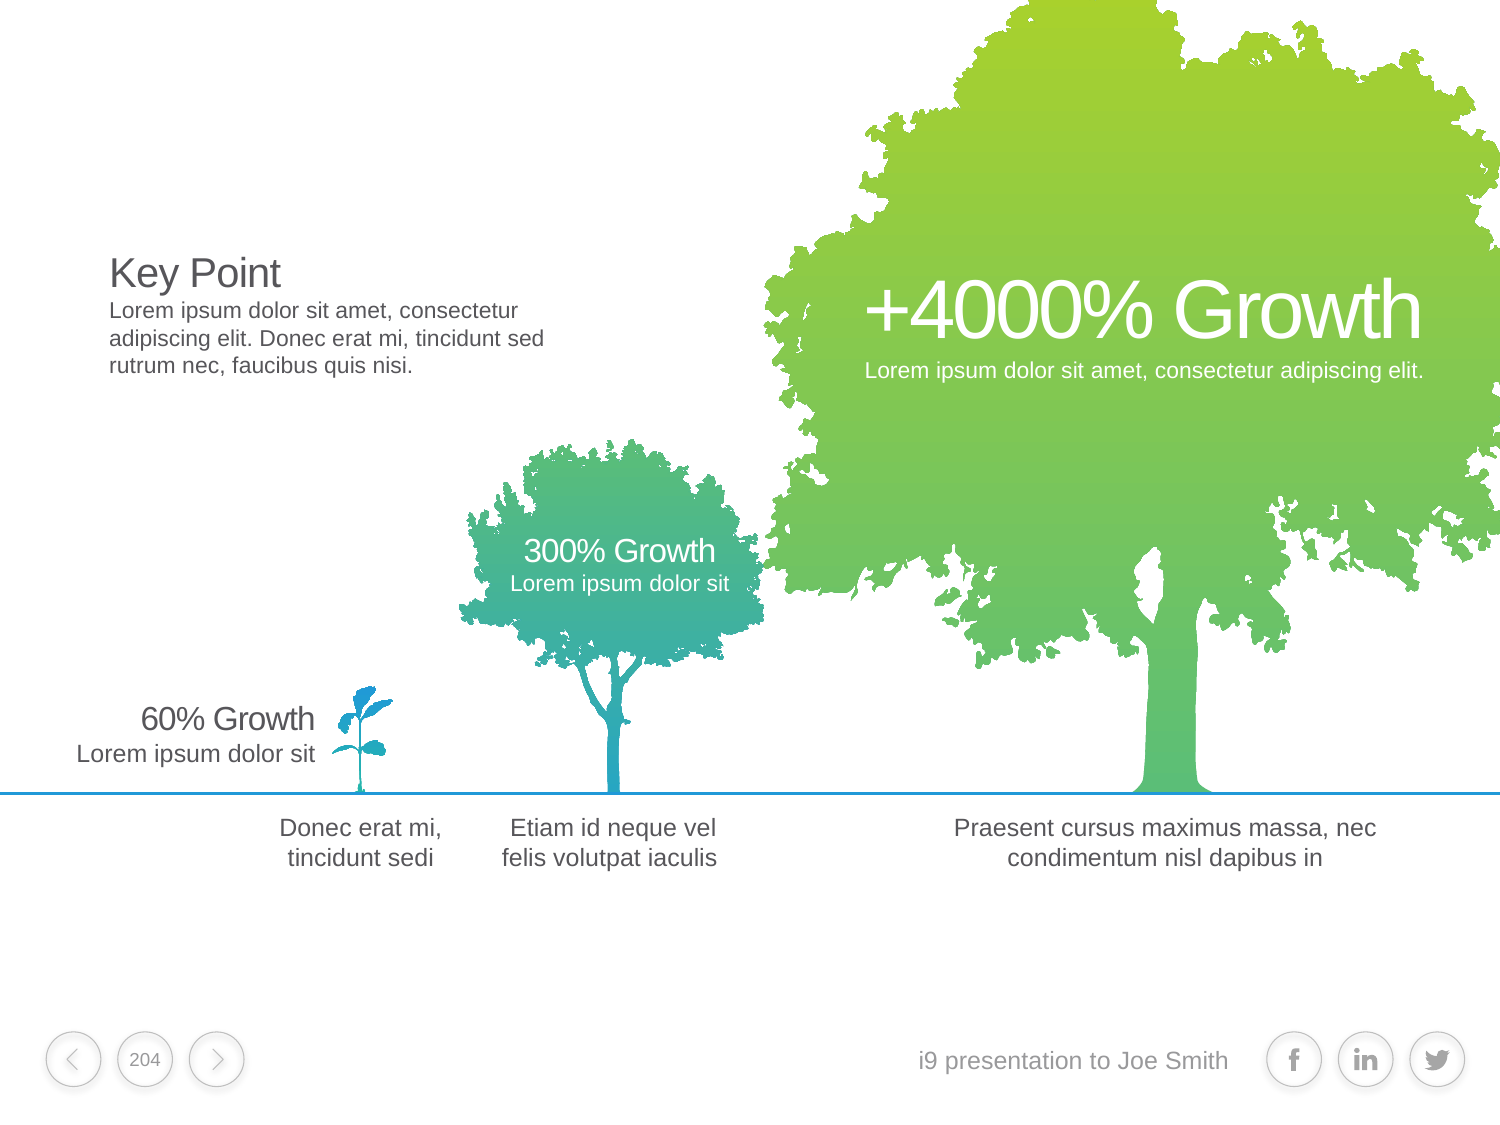

Key Point
Lorem ipsum dolor sit amet, consectetur adipiscing elit. Donec erat mi, tincidunt sed rutrum nec, faucibus quis nisi.
+4000% Growth
Lorem ipsum dolor sit amet, consectetur adipiscing elit.

300% Growth
Lorem ipsum dolor sit

60% Growth
Lorem ipsum dolor sit
Donec erat mi, tincidunt sedi
Etiam id neque vel felis volutpat iaculis
Praesent cursus maximus massa, nec condimentum nisl dapibus in